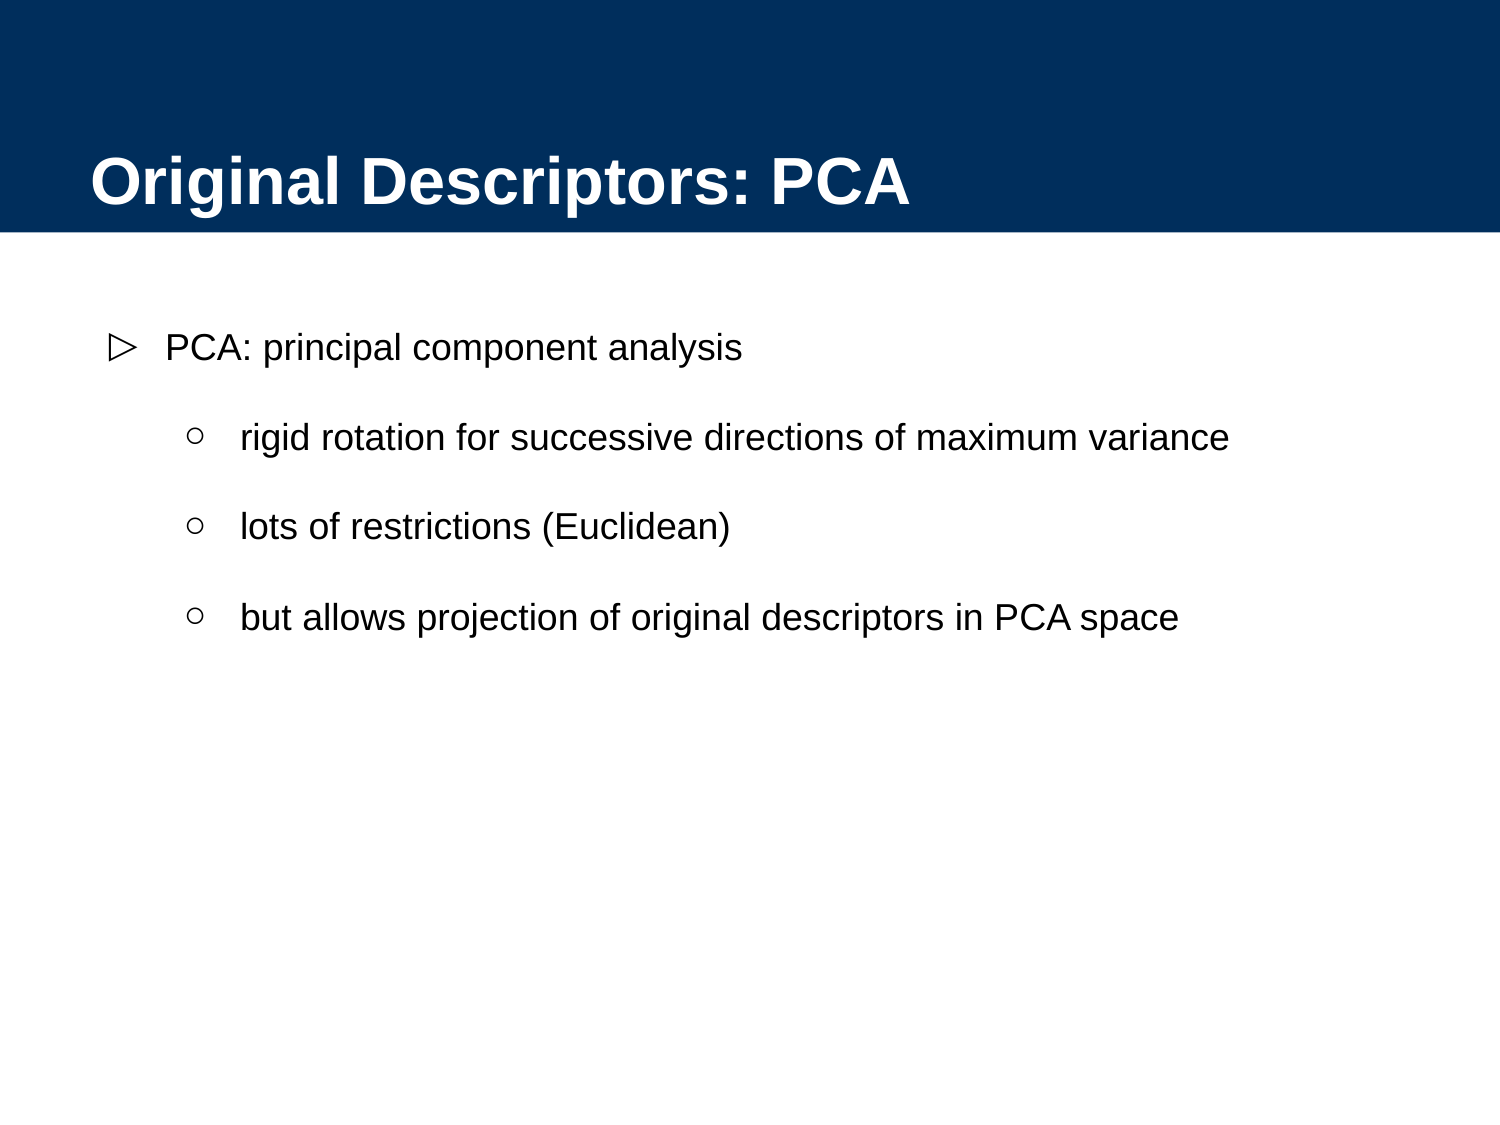

# Original Descriptors: PCA
PCA: principal component analysis
rigid rotation for successive directions of maximum variance
lots of restrictions (Euclidean)
but allows projection of original descriptors in PCA space